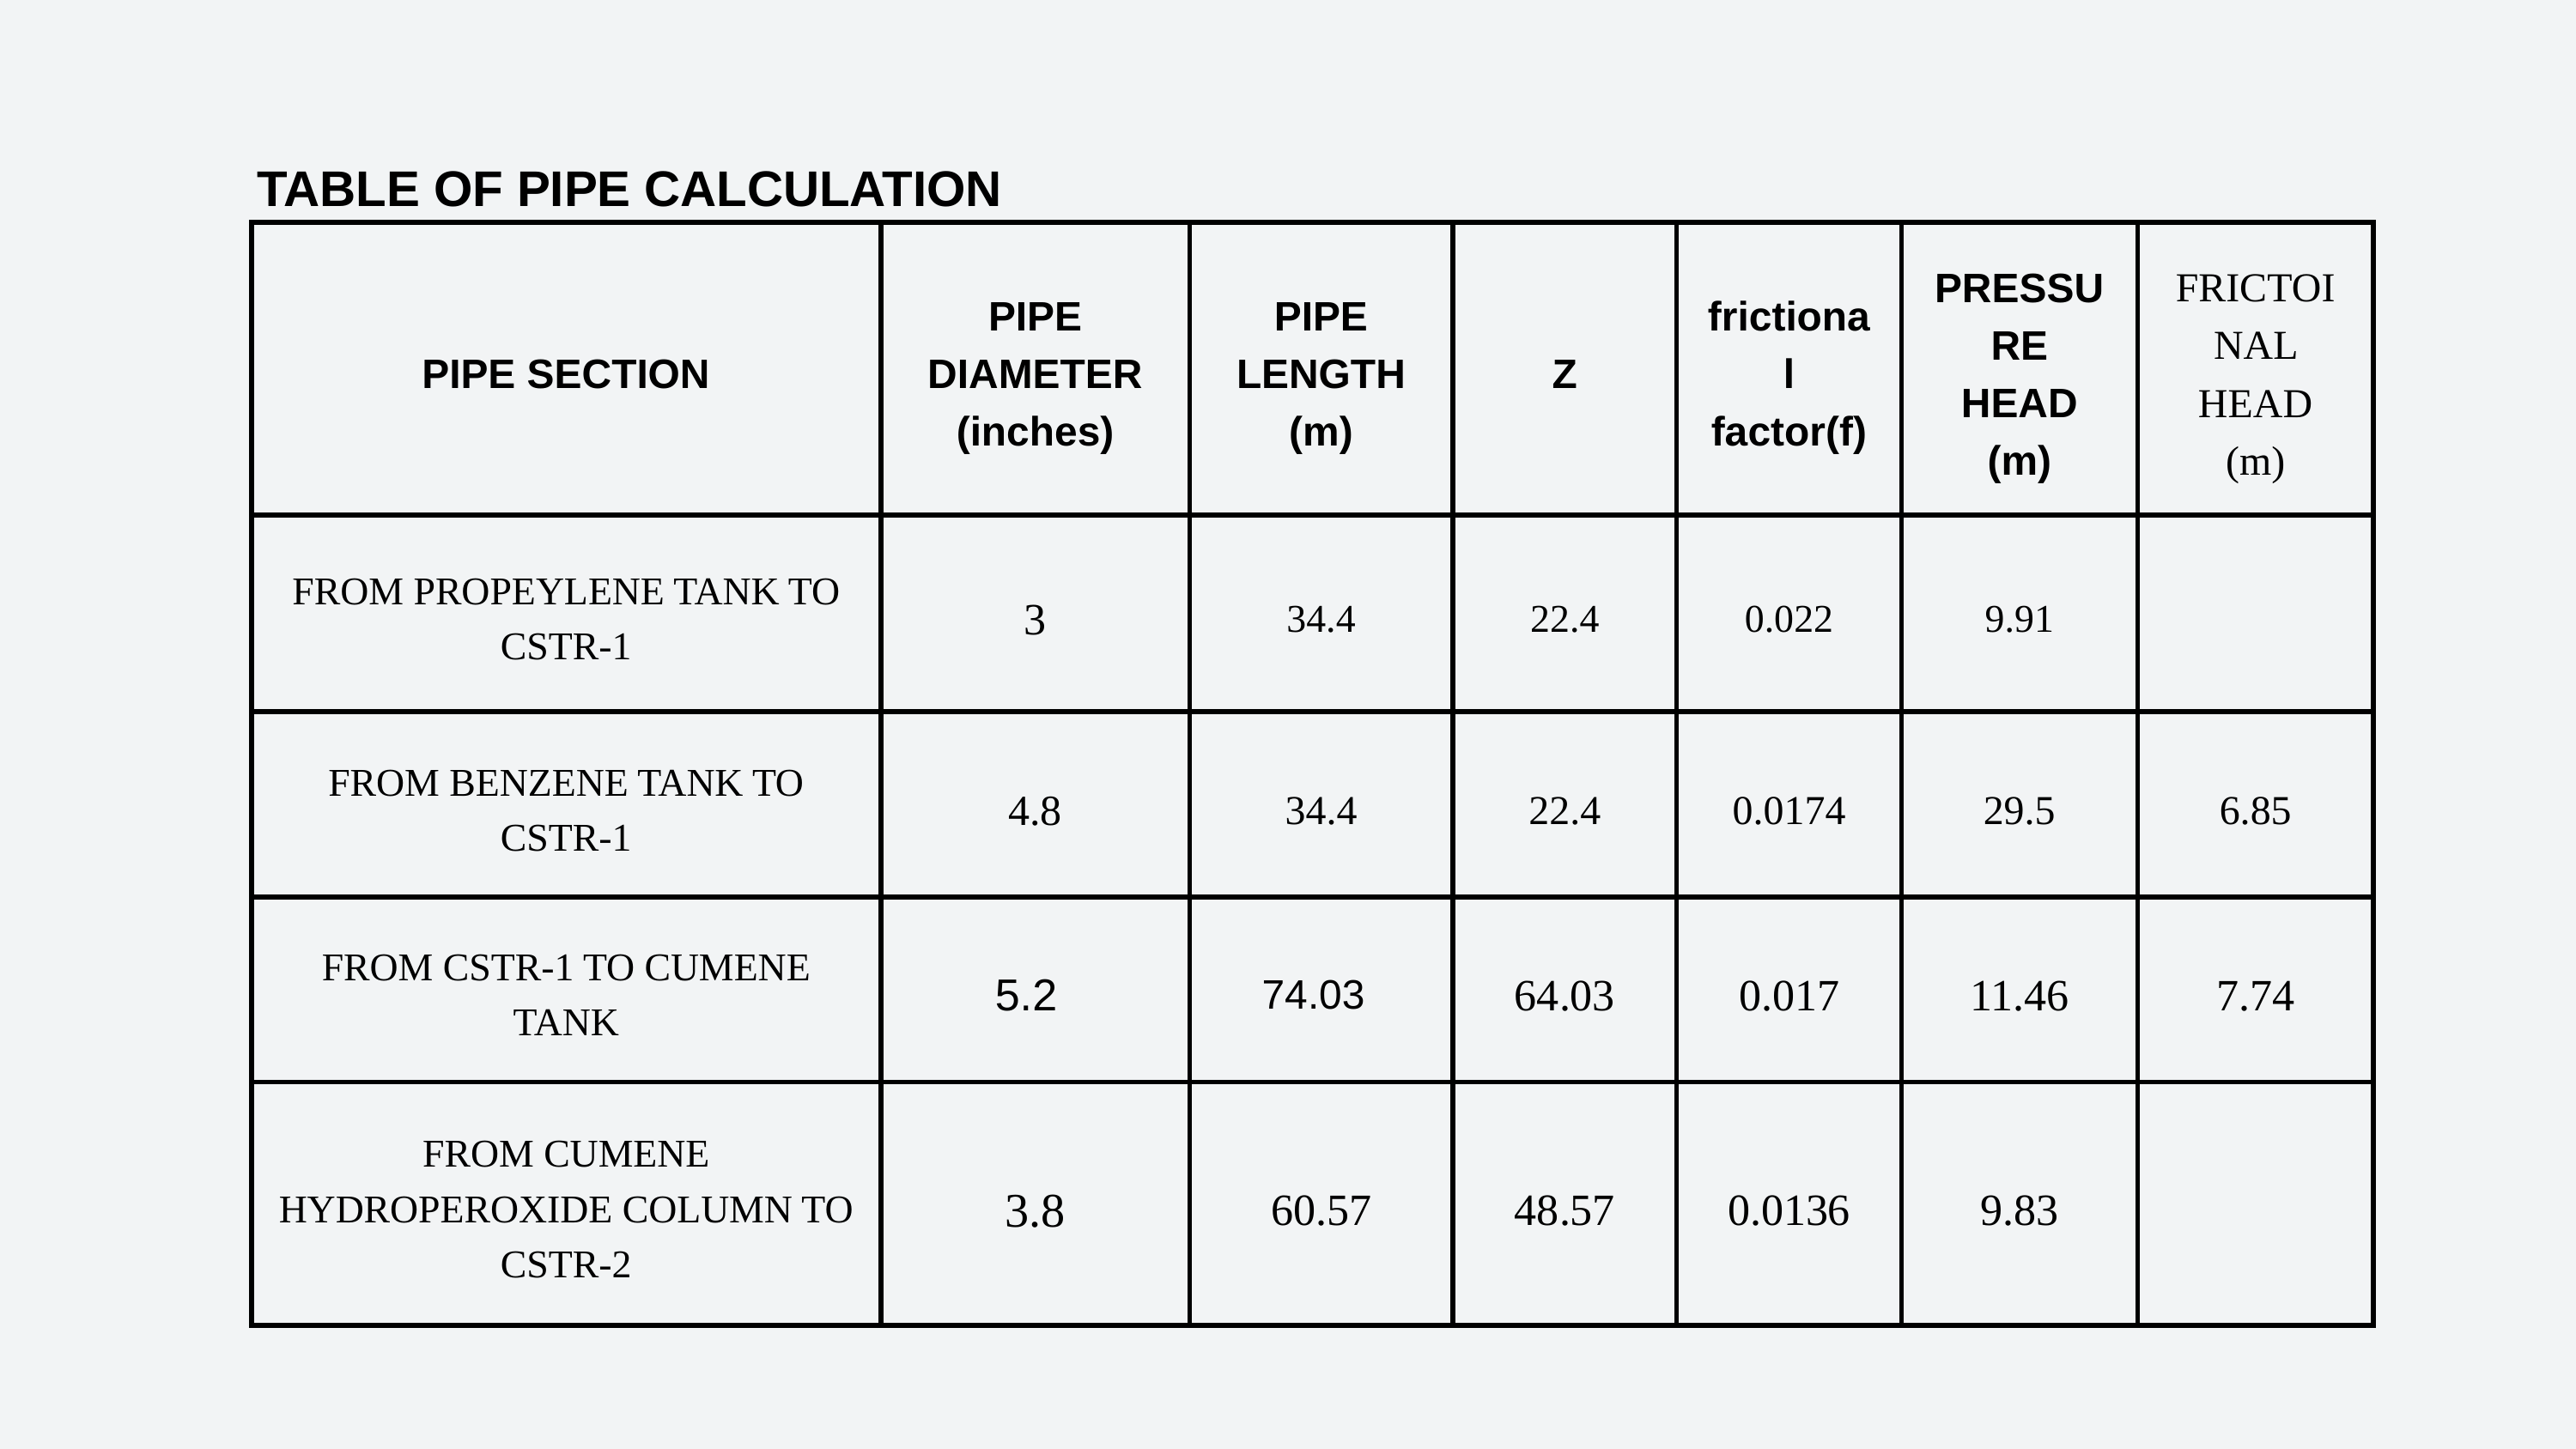

TABLE OF PIPE CALCULATION
| PIPE SECTION | PIPE DIAMETER (inches) | PIPE LENGTH (m) | Z | frictional factor(f) | PRESSURE HEAD (m) | FRICTOINAL HEAD (m) |
| --- | --- | --- | --- | --- | --- | --- |
| FROM PROPEYLENE TANK TO CSTR-1 | 3 | 34.4 | 22.4 | 0.022 | 9.91 |  |
| FROM BENZENE TANK TO CSTR-1 | 4.8 | 34.4 | 22.4 | 0.0174 | 29.5 | 6.85 |
| FROM CSTR-1 TO CUMENE TANK | 5.2 | 74.03 | 64.03 | 0.017 | 11.46 | 7.74 |
| FROM CUMENE HYDROPEROXIDE COLUMN TO CSTR-2 | 3.8 | 60.57 | 48.57 | 0.0136 | 9.83 |  |